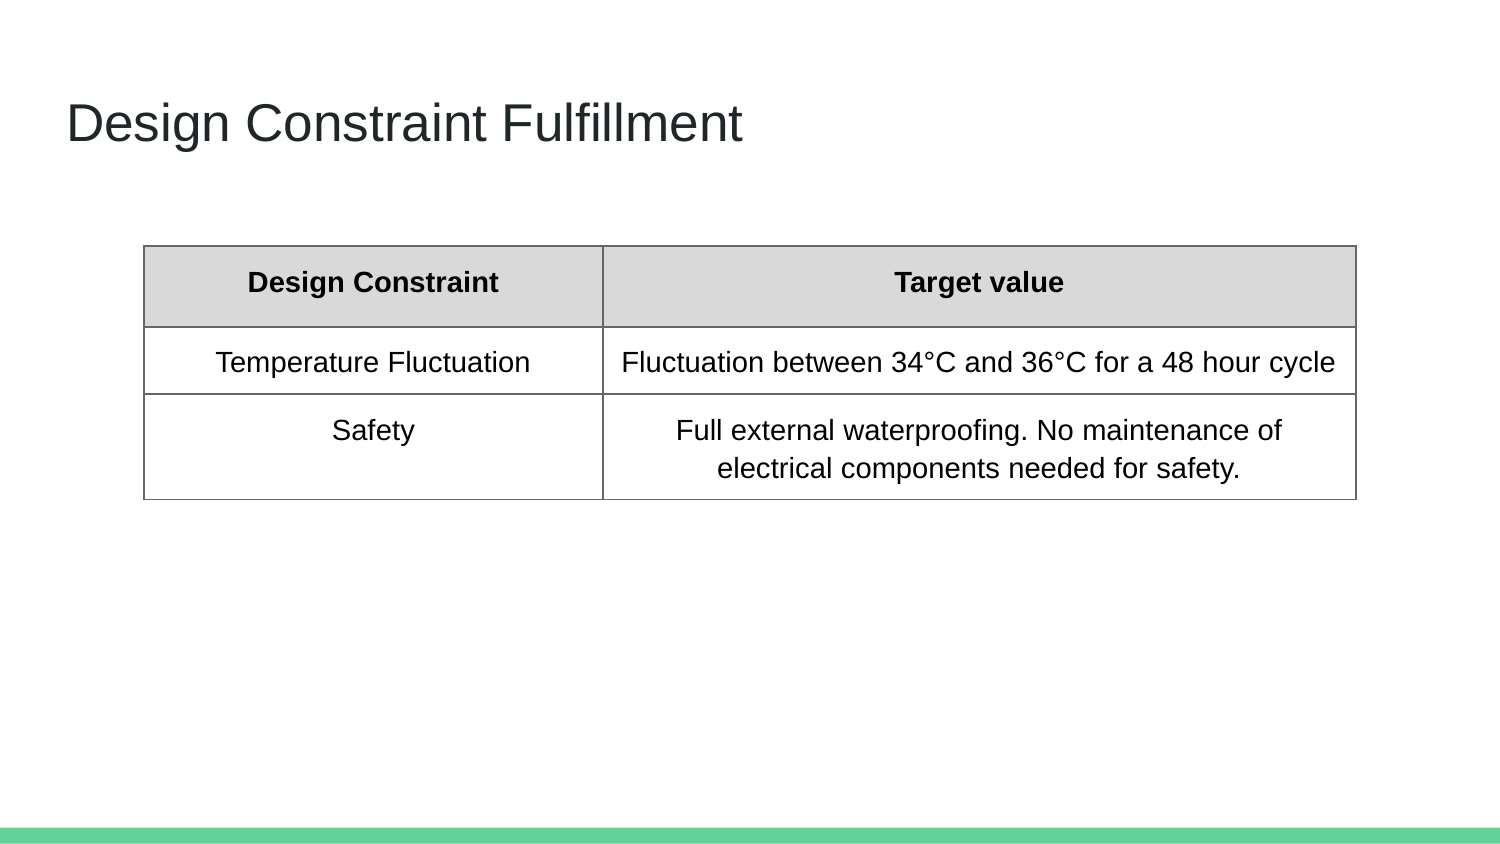

# Design Constraint Fulfillment
| Design Constraint | Target value |
| --- | --- |
| Temperature Fluctuation | Fluctuation between 34°C and 36°C for a 48 hour cycle |
| Safety | Full external waterproofing. No maintenance of electrical components needed for safety. |